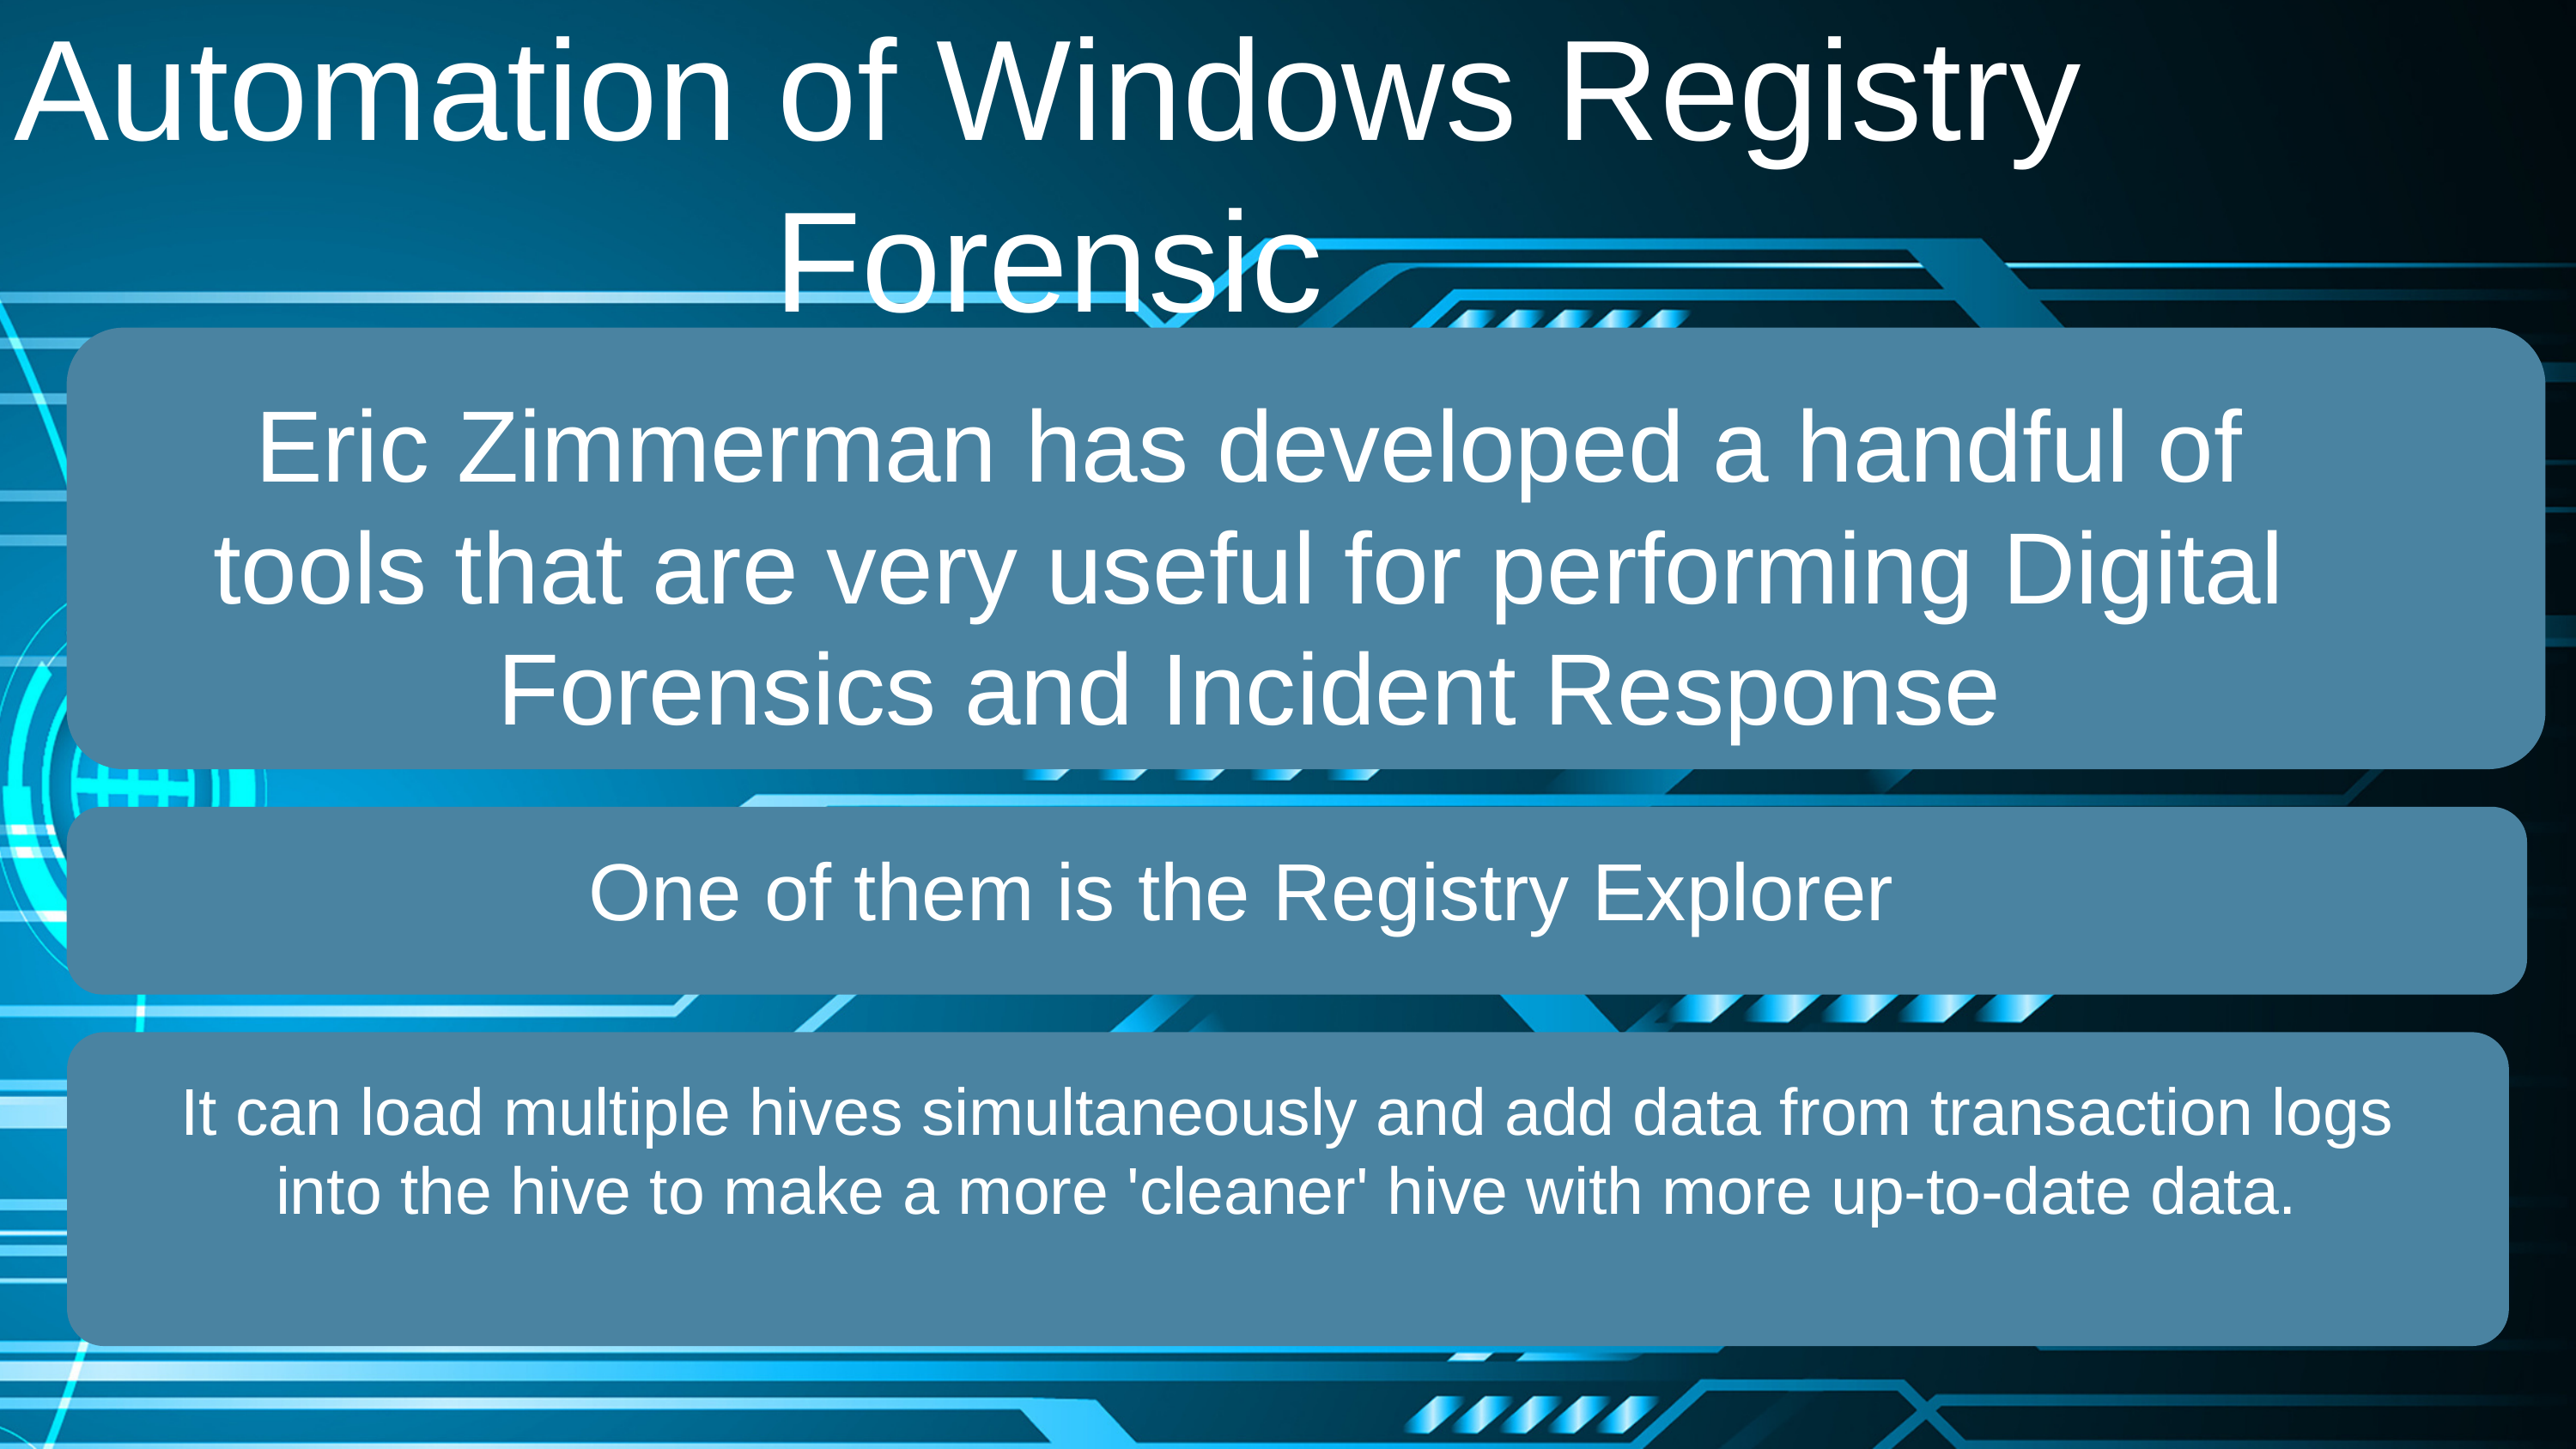

Automation of Windows Registry Forensic

Eric Zimmerman has developed a handful of tools that are very useful for performing Digital Forensics and Incident Response

 One of them is the Registry Explorer

It can load multiple hives simultaneously and add data from transaction logs into the hive to make a more 'cleaner' hive with more up-to-date data.